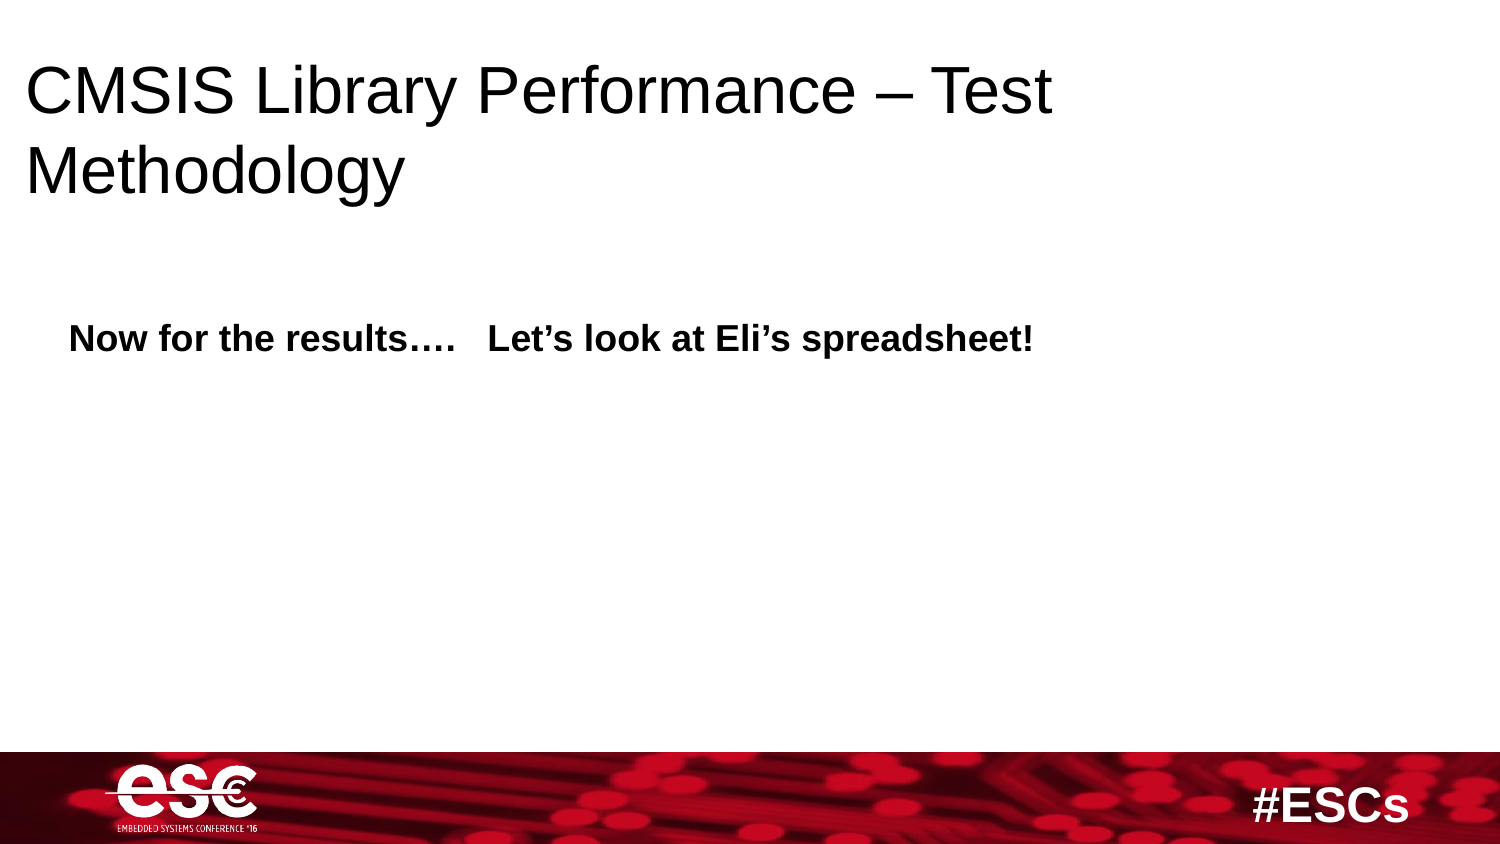

CMSIS Library Performance – Test Methodology

Now for the results….   Let’s look at Eli’s spreadsheet!